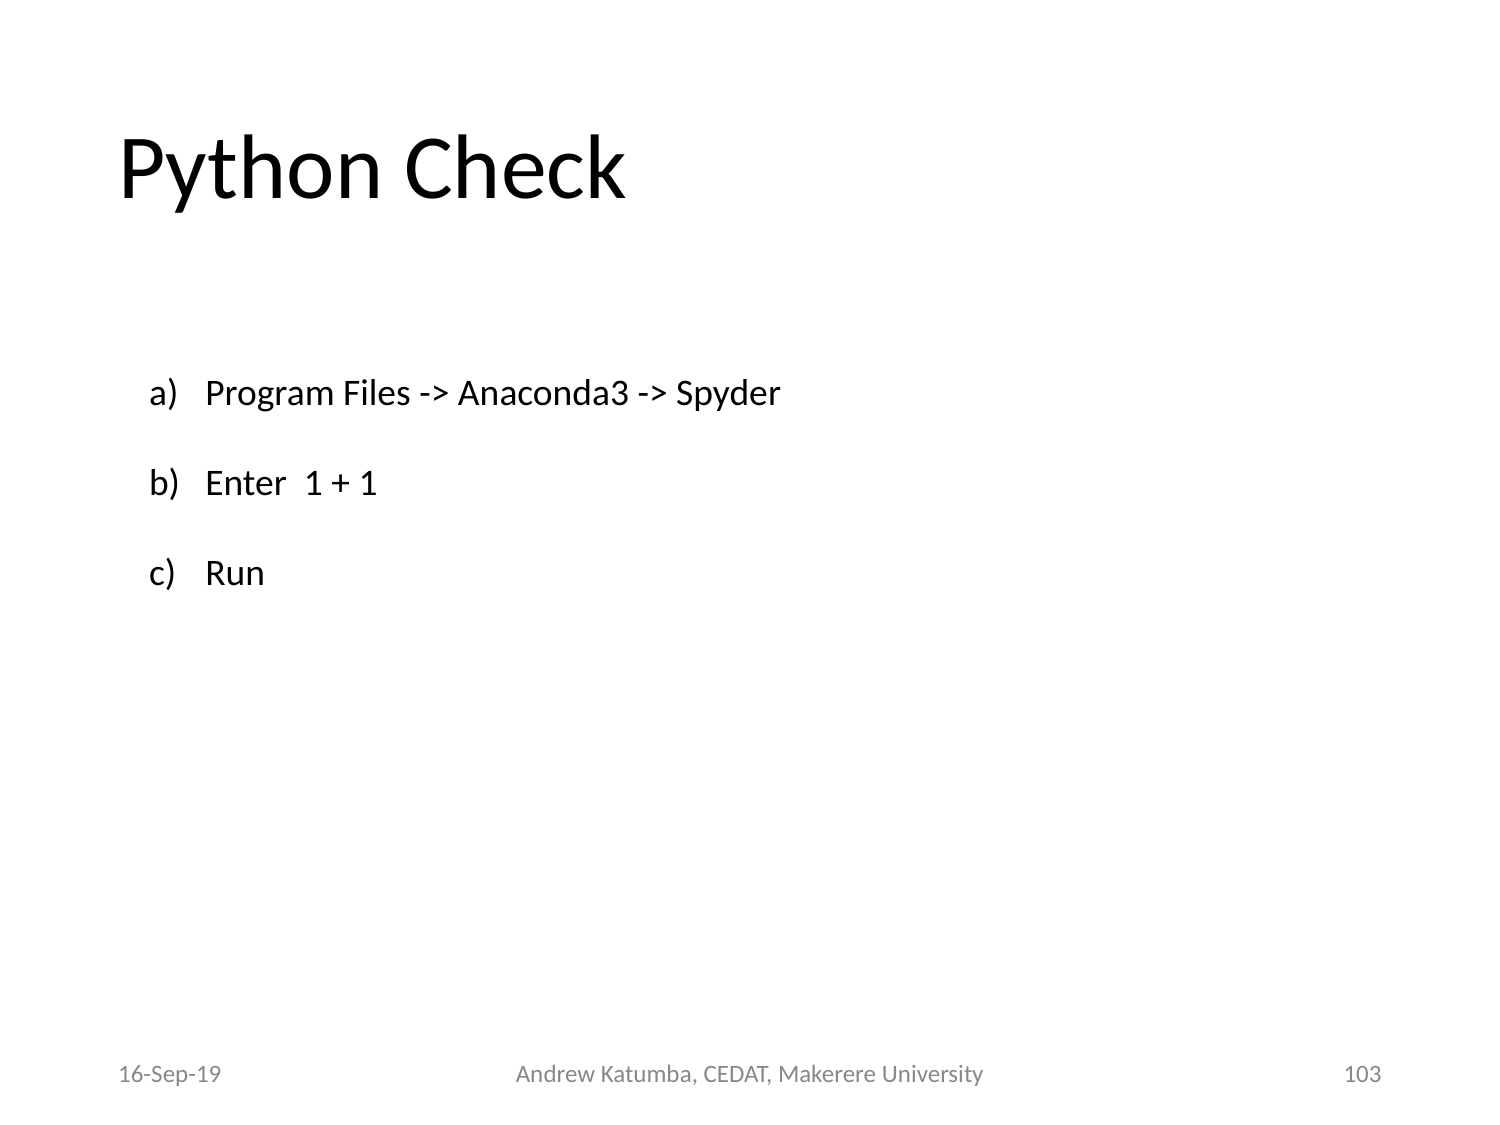

# Python Check
Program Files -> Anaconda3 -> Spyder

Enter  1 + 1

Run
16-Sep-19
Andrew Katumba, CEDAT, Makerere University
103